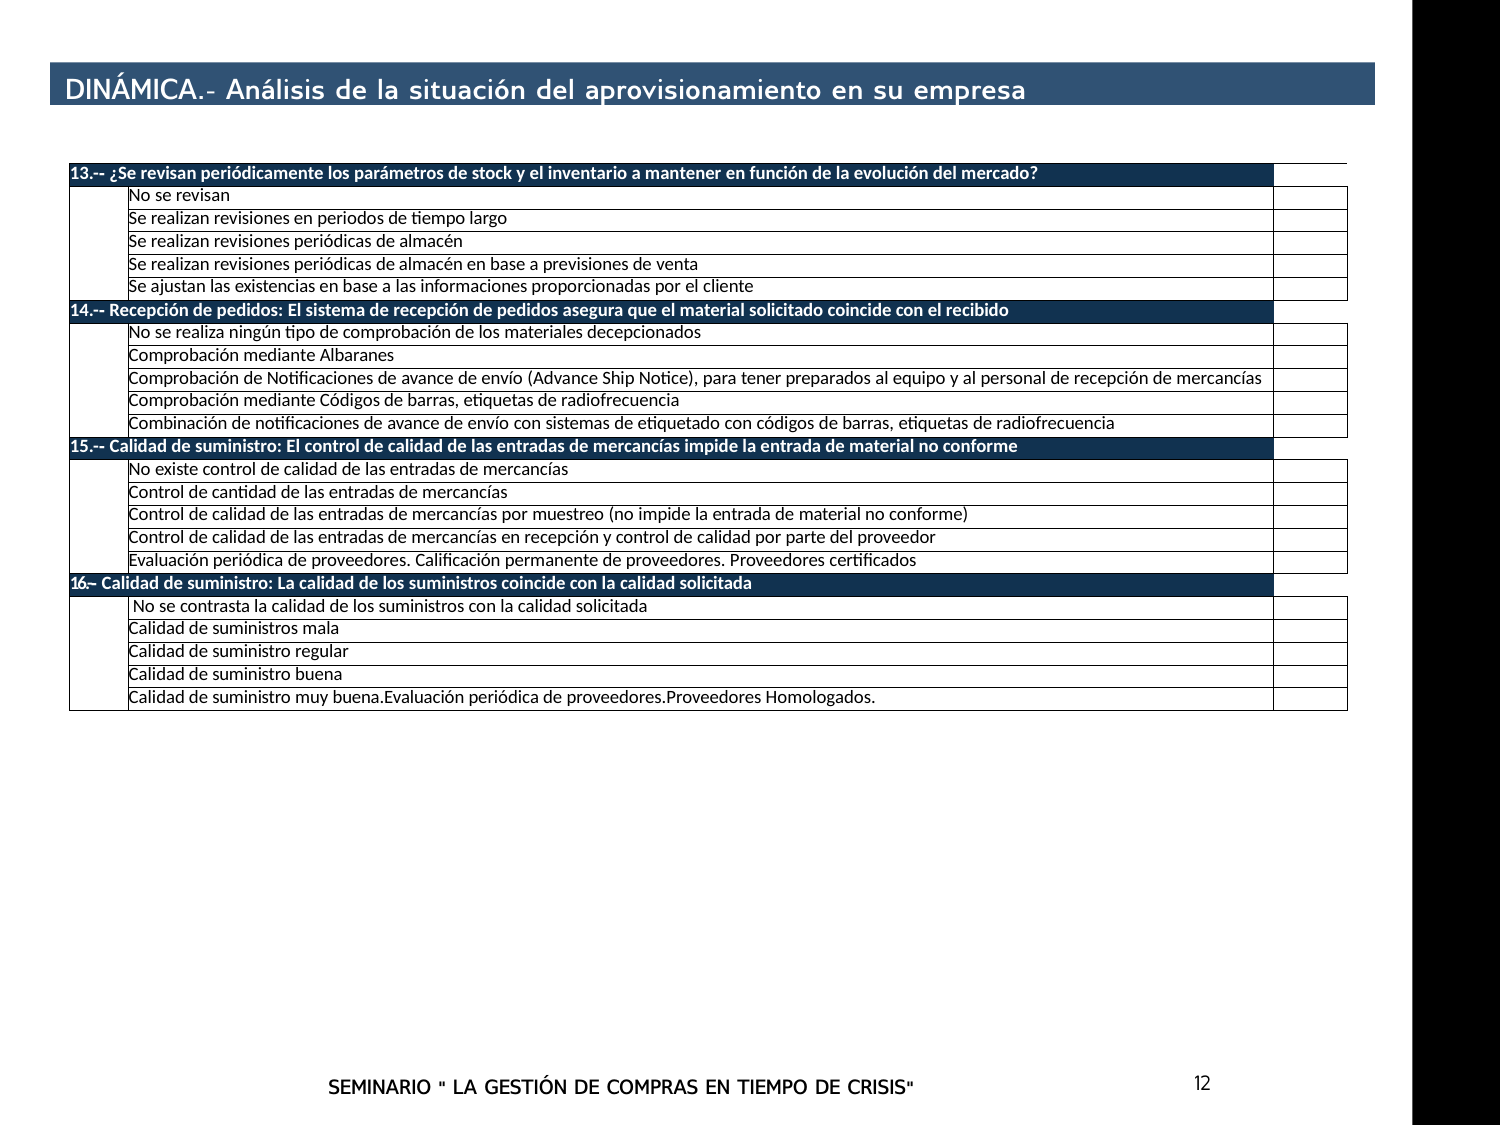

DINÁMICA.- Análisis de la situación del aprovisionamiento en su empresa
| 13.-­‐ ¿Se revisan periódicamente los parámetros de stock y el inventario a mantener en función de la evolución del mercado? |  |  |
| --- | --- | --- |
|  | No se revisan |  |
|  | Se realizan revisiones en periodos de tiempo largo |  |
|  | Se realizan revisiones periódicas de almacén |  |
|  | Se realizan revisiones periódicas de almacén en base a previsiones de venta |  |
|  | Se ajustan las existencias en base a las informaciones proporcionadas por el cliente |  |
| 14.-­‐ Recepción de pedidos: El sistema de recepción de pedidos asegura que el material solicitado coincide con el recibido |  |  |
|  | No se realiza ningún tipo de comprobación de los materiales decepcionados |  |
|  | Comprobación mediante Albaranes |  |
|  | Comprobación de Notificaciones de avance de envío (Advance Ship Notice), para tener preparados al equipo y al personal de recepción de mercancías |  |
|  | Comprobación mediante Códigos de barras, etiquetas de radiofrecuencia |  |
|  | Combinación de notificaciones de avance de envío con sistemas de etiquetado con códigos de barras, etiquetas de radiofrecuencia |  |
| 15.-­‐ Calidad de suministro: El control de calidad de las entradas de mercancías impide la entrada de material no conforme |  |  |
|  | No existe control de calidad de las entradas de mercancías |  |
|  | Control de cantidad de las entradas de mercancías |  |
|  | Control de calidad de las entradas de mercancías por muestreo (no impide la entrada de material no conforme) |  |
|  | Control de calidad de las entradas de mercancías en recepción y control de calidad por parte del proveedor |  |
|  | Evaluación periódica de proveedores. Calificación permanente de proveedores. Proveedores certificados |  |
| 16.-­‐ Calidad de suministro: La calidad de los suministros coincide con la calidad solicitada |  |  |
|  | No se contrasta la calidad de los suministros con la calidad solicitada |  |
|  | Calidad de suministros mala |  |
|  | Calidad de suministro regular |  |
|  | Calidad de suministro buena |  |
|  | Calidad de suministro muy buena.Evaluación periódica de proveedores.Proveedores Homologados. |  |
12
SEMINARIO " LA GESTIÓN DE COMPRAS EN TIEMPO DE CRISIS"